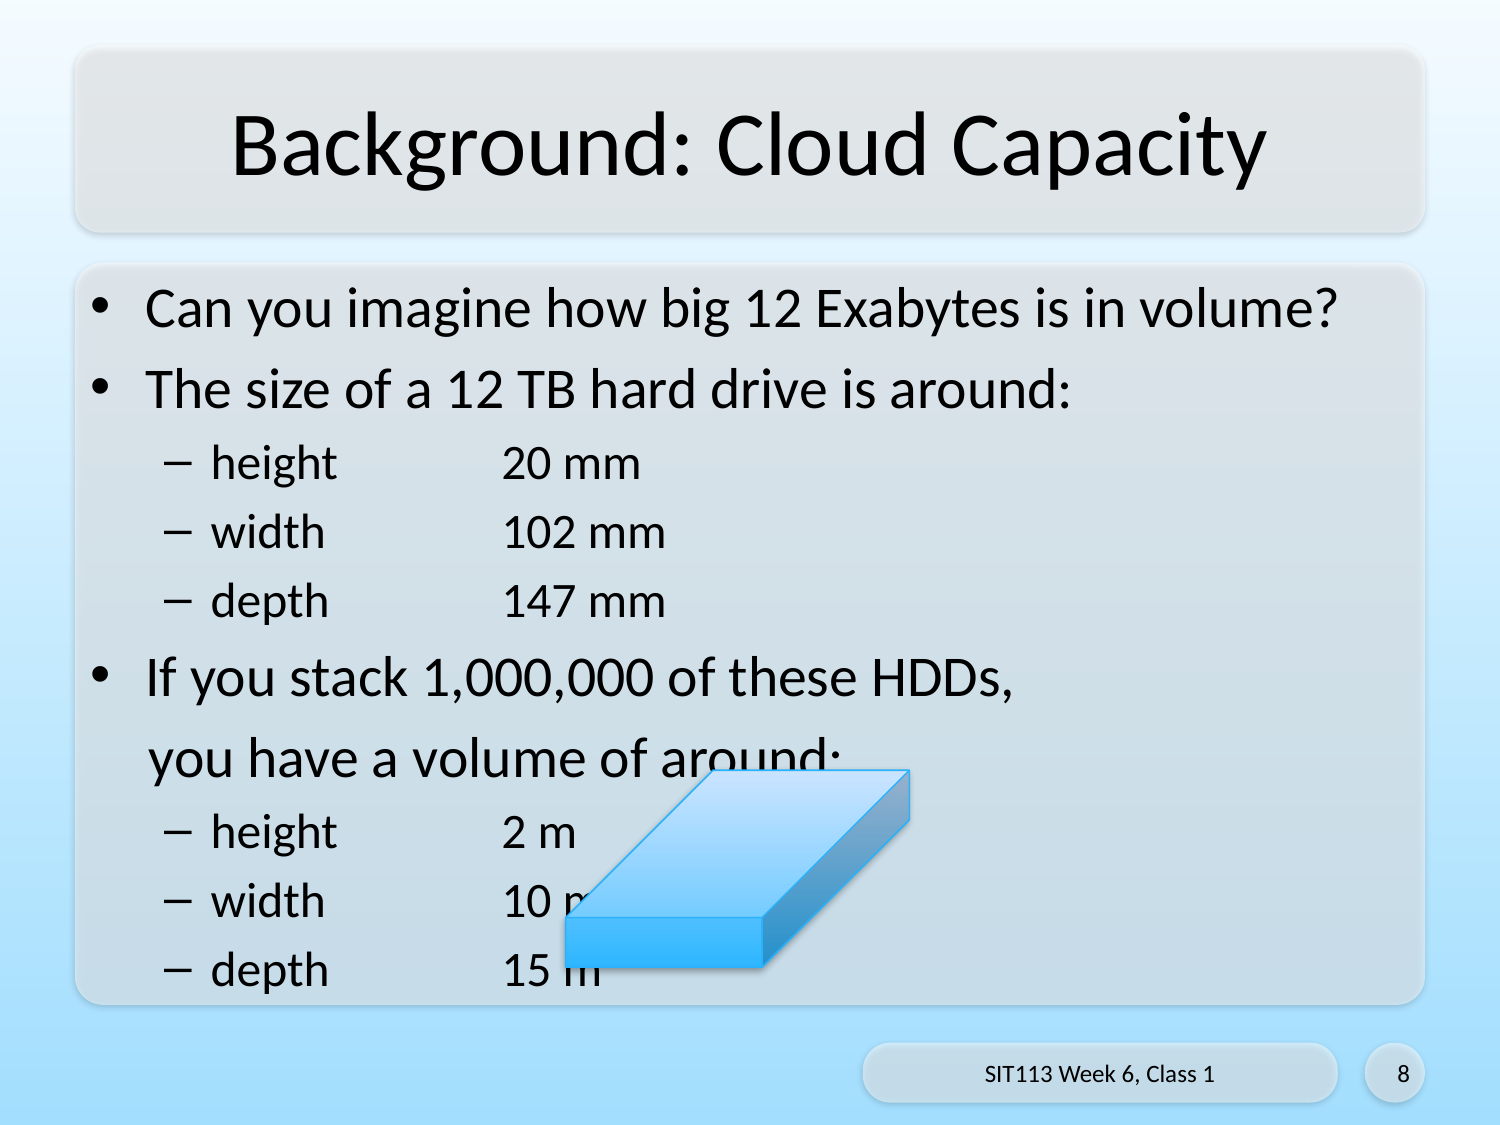

# Background: Cloud Capacity
Can you imagine how big 12 Exabytes is in volume?
The size of a 12 TB hard drive is around:
height	20 mm
width	102 mm
depth	147 mm
If you stack 1,000,000 of these HDDs,
you have a volume of around:
height	2 m
width	10 m
depth	15 m

SIT113 Week 6, Class 1
8